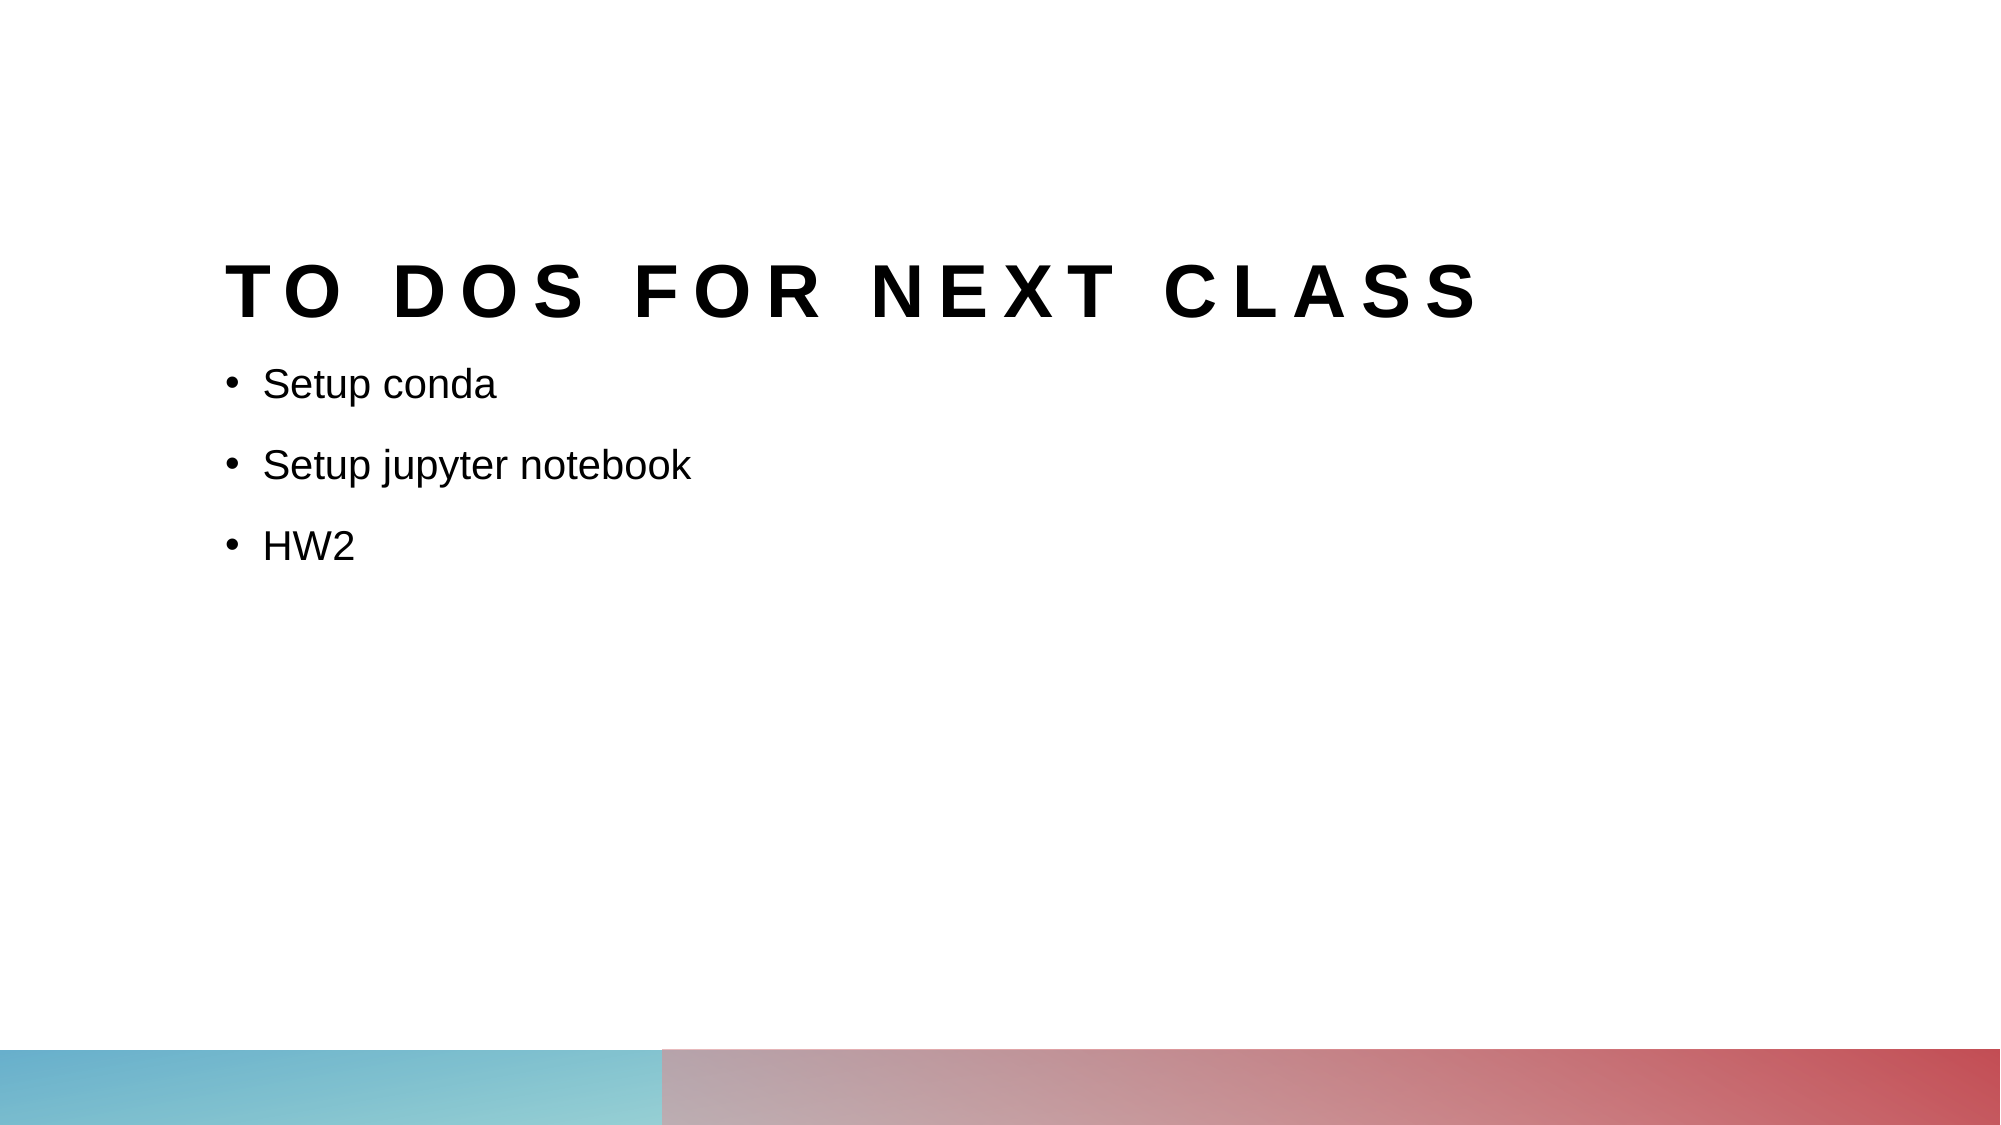

# To Dos for next class
Setup conda
Setup jupyter notebook
HW2